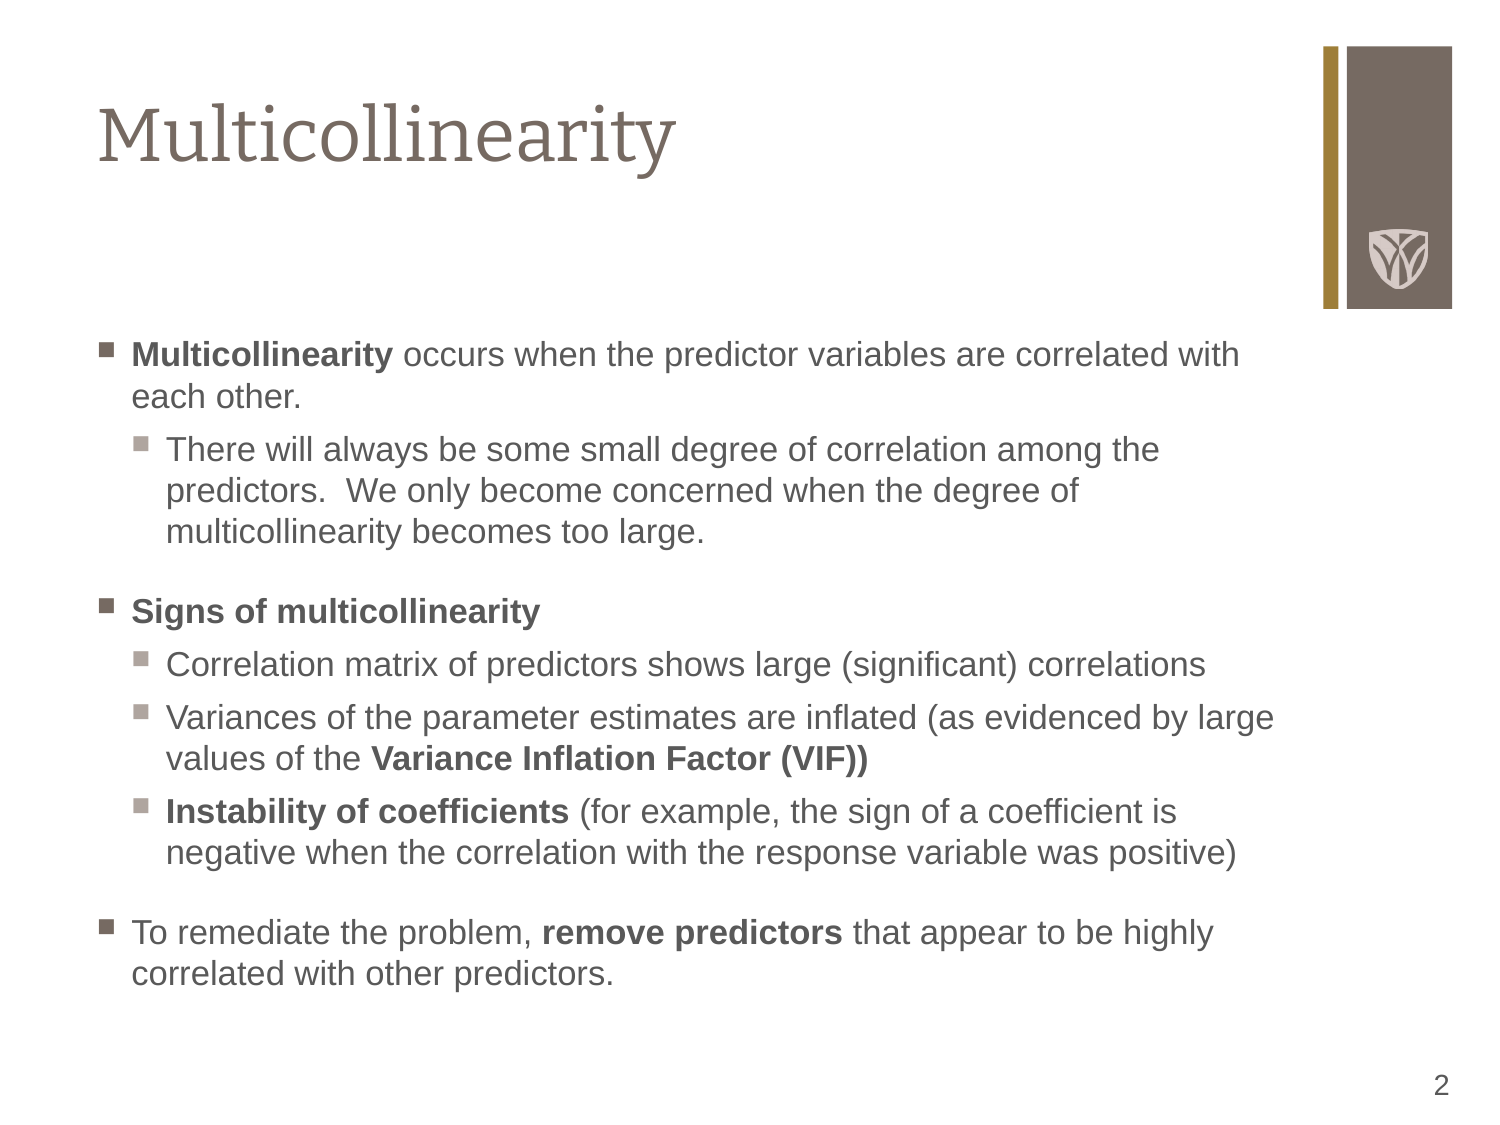

# Multicollinearity
Multicollinearity occurs when the predictor variables are correlated with each other.
There will always be some small degree of correlation among the predictors.  We only become concerned when the degree of multicollinearity becomes too large.
Signs of multicollinearity
Correlation matrix of predictors shows large (significant) correlations
Variances of the parameter estimates are inflated (as evidenced by large values of the Variance Inflation Factor (VIF))
Instability of coefficients (for example, the sign of a coefficient is negative when the correlation with the response variable was positive)
To remediate the problem, remove predictors that appear to be highly correlated with other predictors.

2